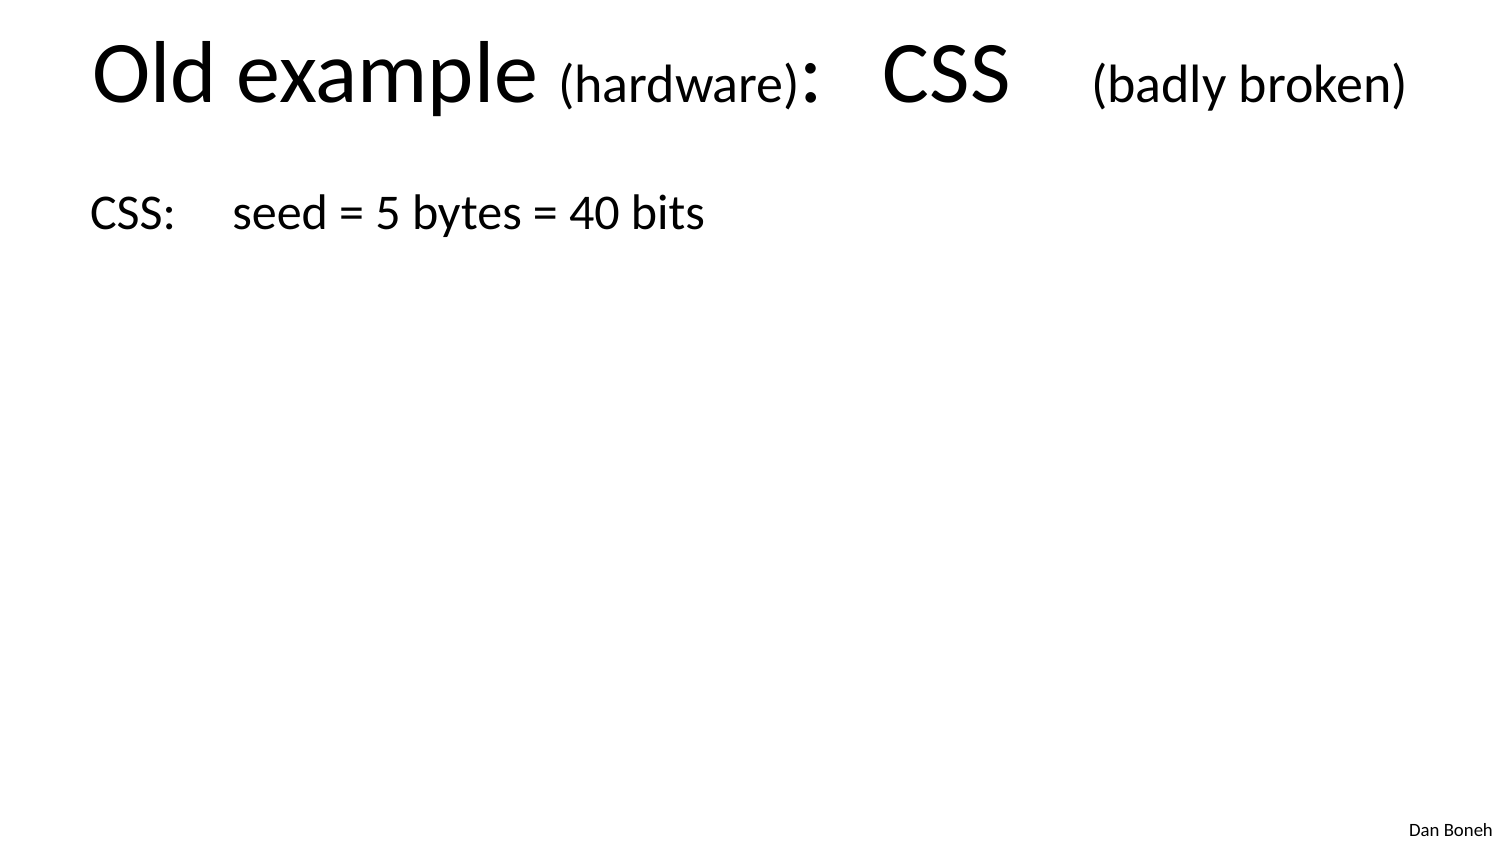

# Old example (hardware):   CSS    (badly broken)
CSS:     seed = 5 bytes = 40 bits